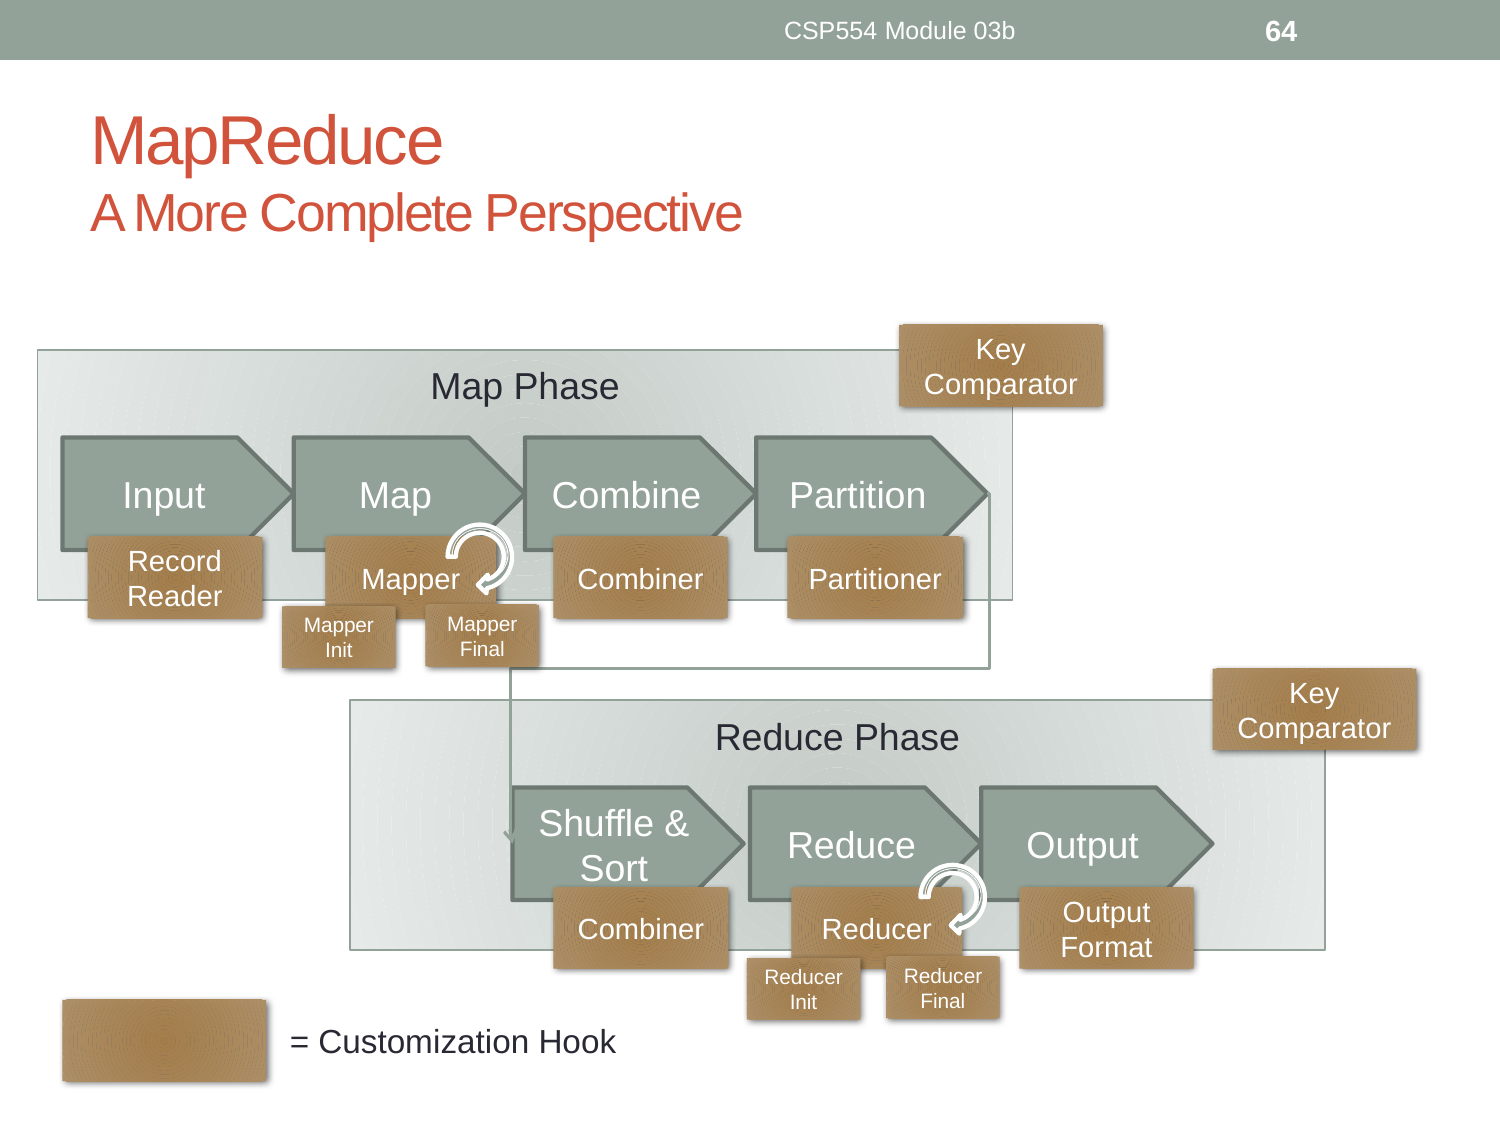

CSP554 Module 03b
64
# MapReduce A More Complete Perspective
Key Comparator
Map Phase

Input
Map
Combine
Partition

Record
Reader
Mapper
Combiner
Partitioner
Mapper
Final
Mapper
Init
Key Comparator
Reduce Phase

Shuffle & Sort
Reduce
Output

Combiner
Reducer
Output Format
Reducer
Final
Reducer Init

= Customization Hook